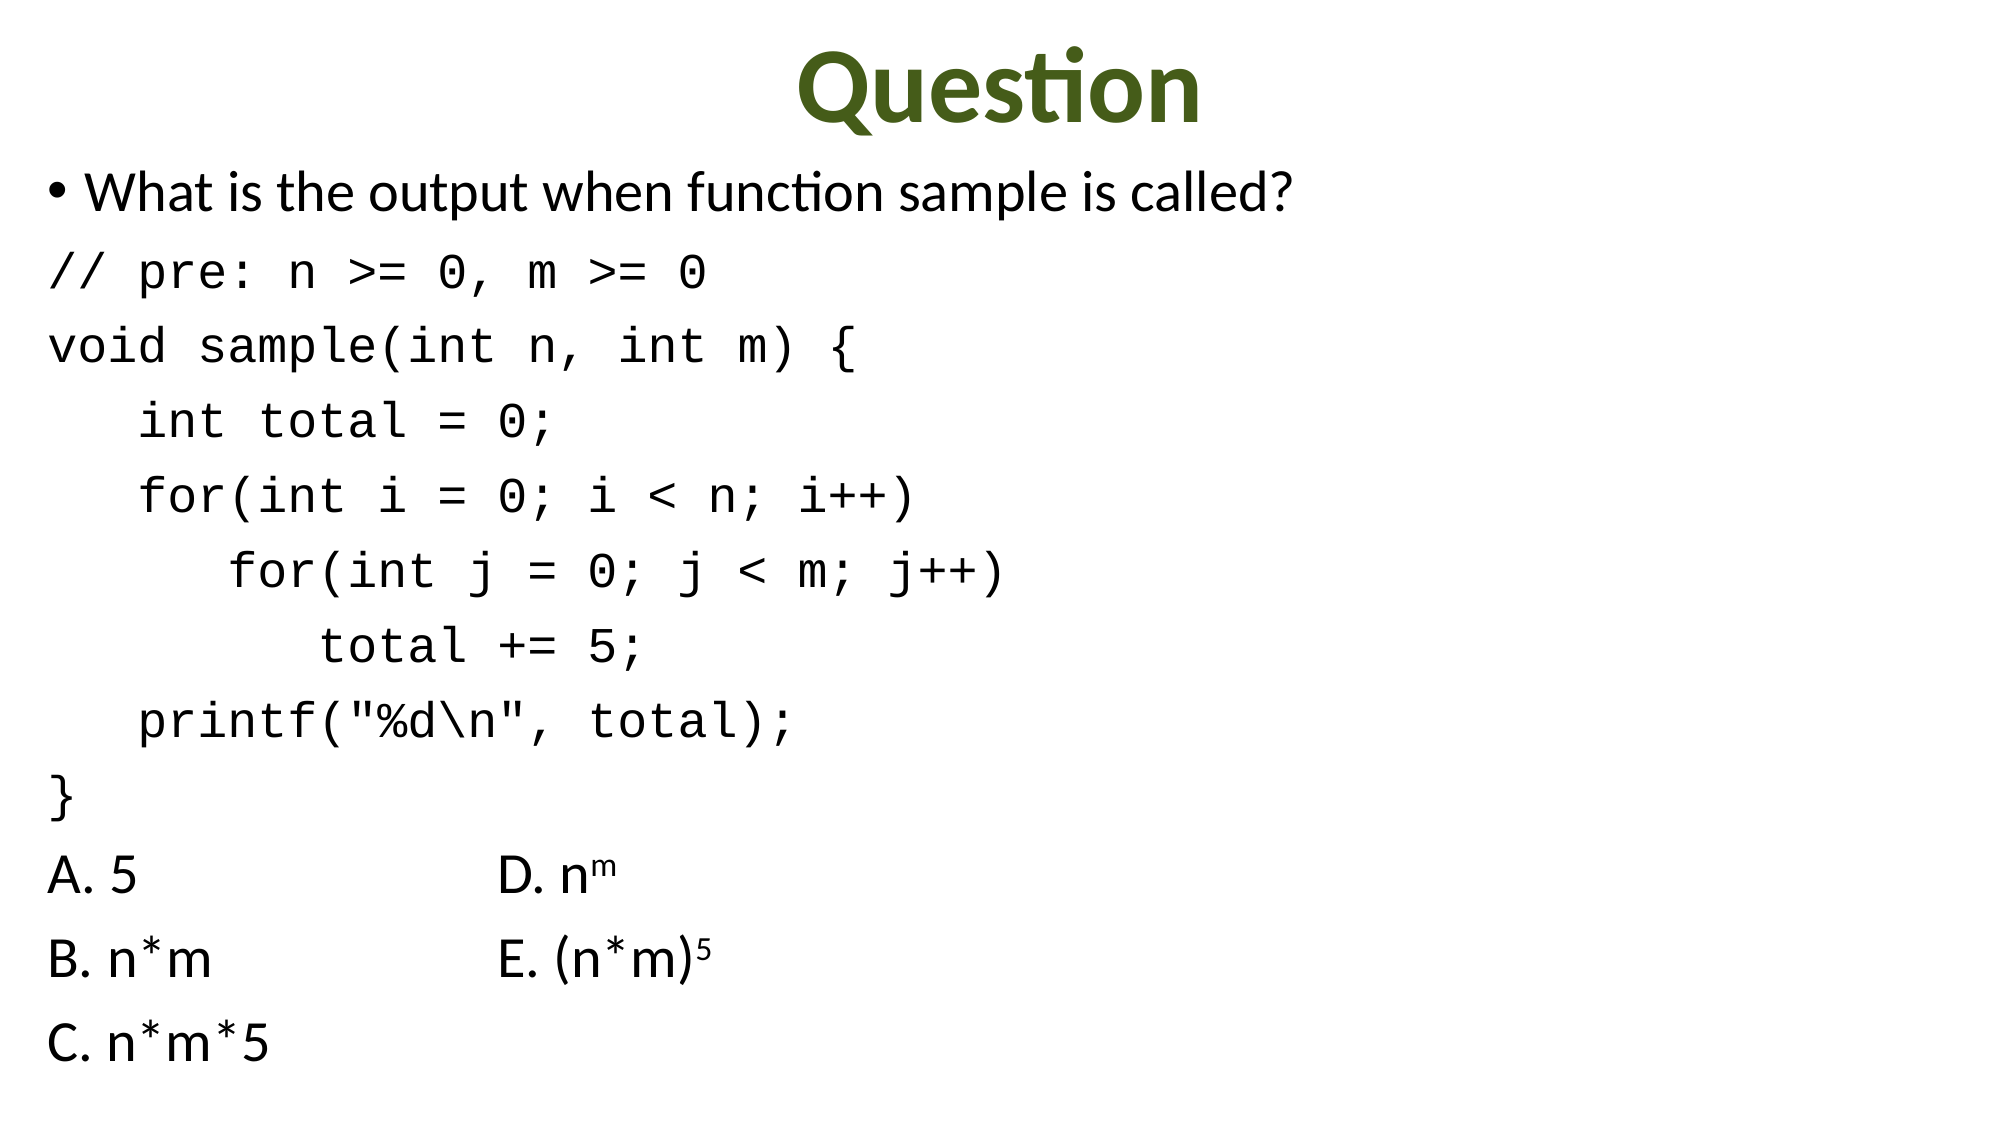

# Question
What is the output when function sample is called?
// pre: n >= 0, m >= 0
void sample(int n, int m) {
   int total = 0;
   for(int i = 0; i < n; i++)
      for(int j = 0; j < m; j++)
         total += 5;
   printf("%d\n", total);
}
A. 5			D. nm
B. n*m		E. (n*m)5
C. n*m*5